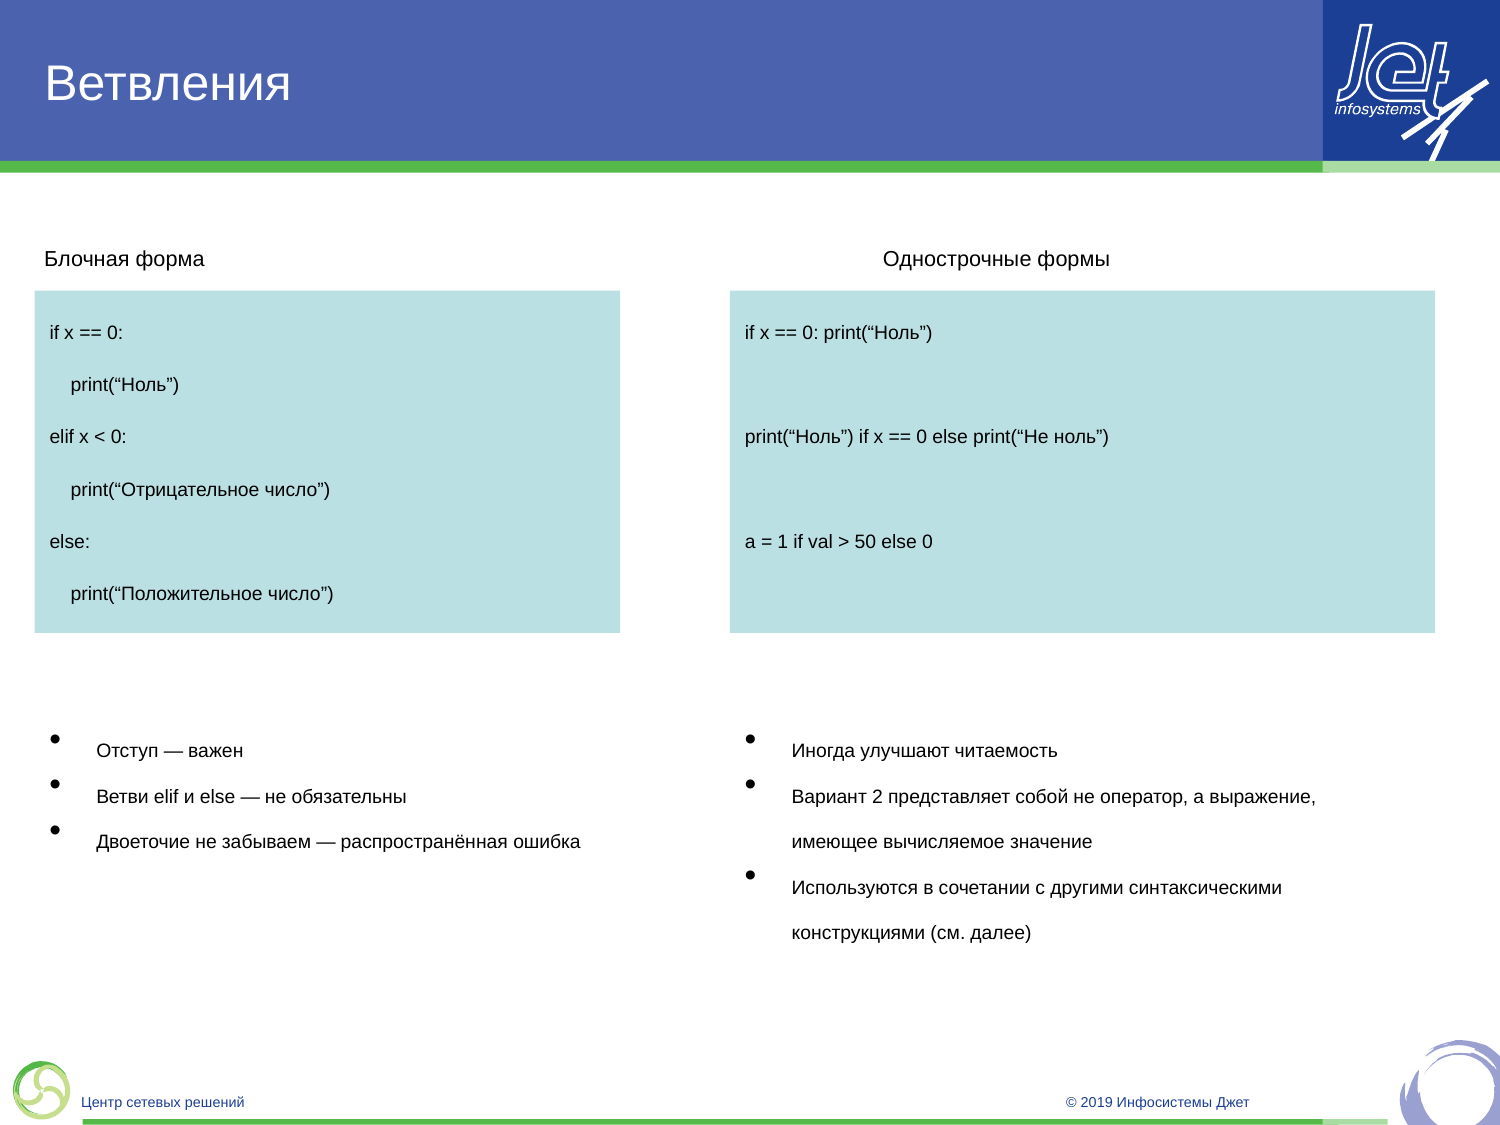

# Ветвления
Блочная форма
Однострочные формы
if x == 0:
    print(“Ноль”)
elif x < 0:
    print(“Отрицательное число”)
else:
    print(“Положительное число”)

if x == 0: print(“Ноль”)

print(“Ноль”) if x == 0 else print(“Не ноль”)

a = 1 if val > 50 else 0

Отступ — важен
Ветви elif и else — не обязательны
Двоеточие не забываем — распространённая ошибка
Иногда улучшают читаемость
Вариант 2 представляет собой не оператор, а выражение, имеющее вычисляемое значение
Используются в сочетании с другими синтаксическими конструкциями (см. далее)